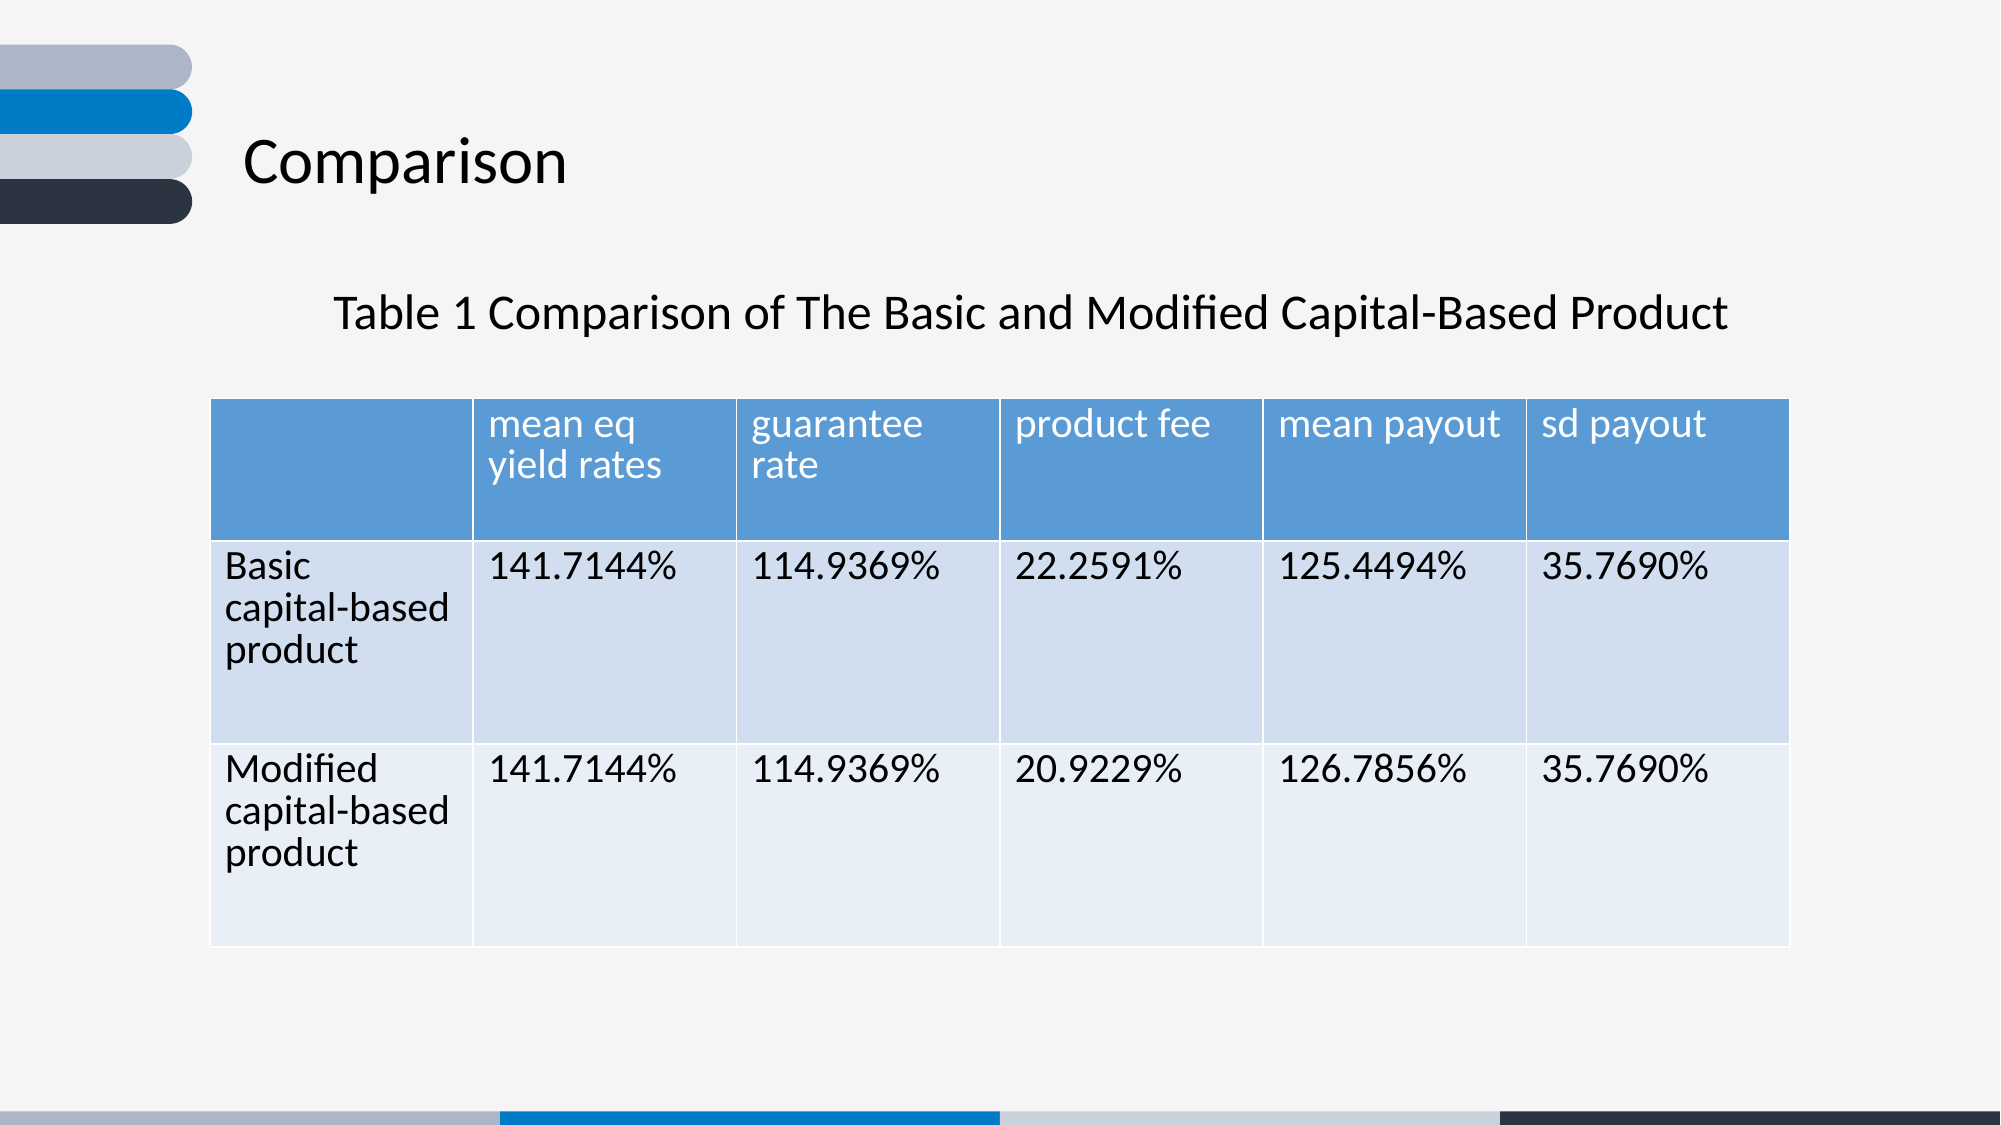

Comparison
Table 1 Comparison of The Basic and Modified Capital-Based Product
|  | mean eq yield rates | guarantee rate | product fee | mean payout | sd payout |
| --- | --- | --- | --- | --- | --- |
| Basic capital-based product | 141.7144% | 114.9369% | 22.2591% | 125.4494% | 35.7690% |
| Modified capital-based product | 141.7144% | 114.9369% | 20.9229% | 126.7856% | 35.7690% |